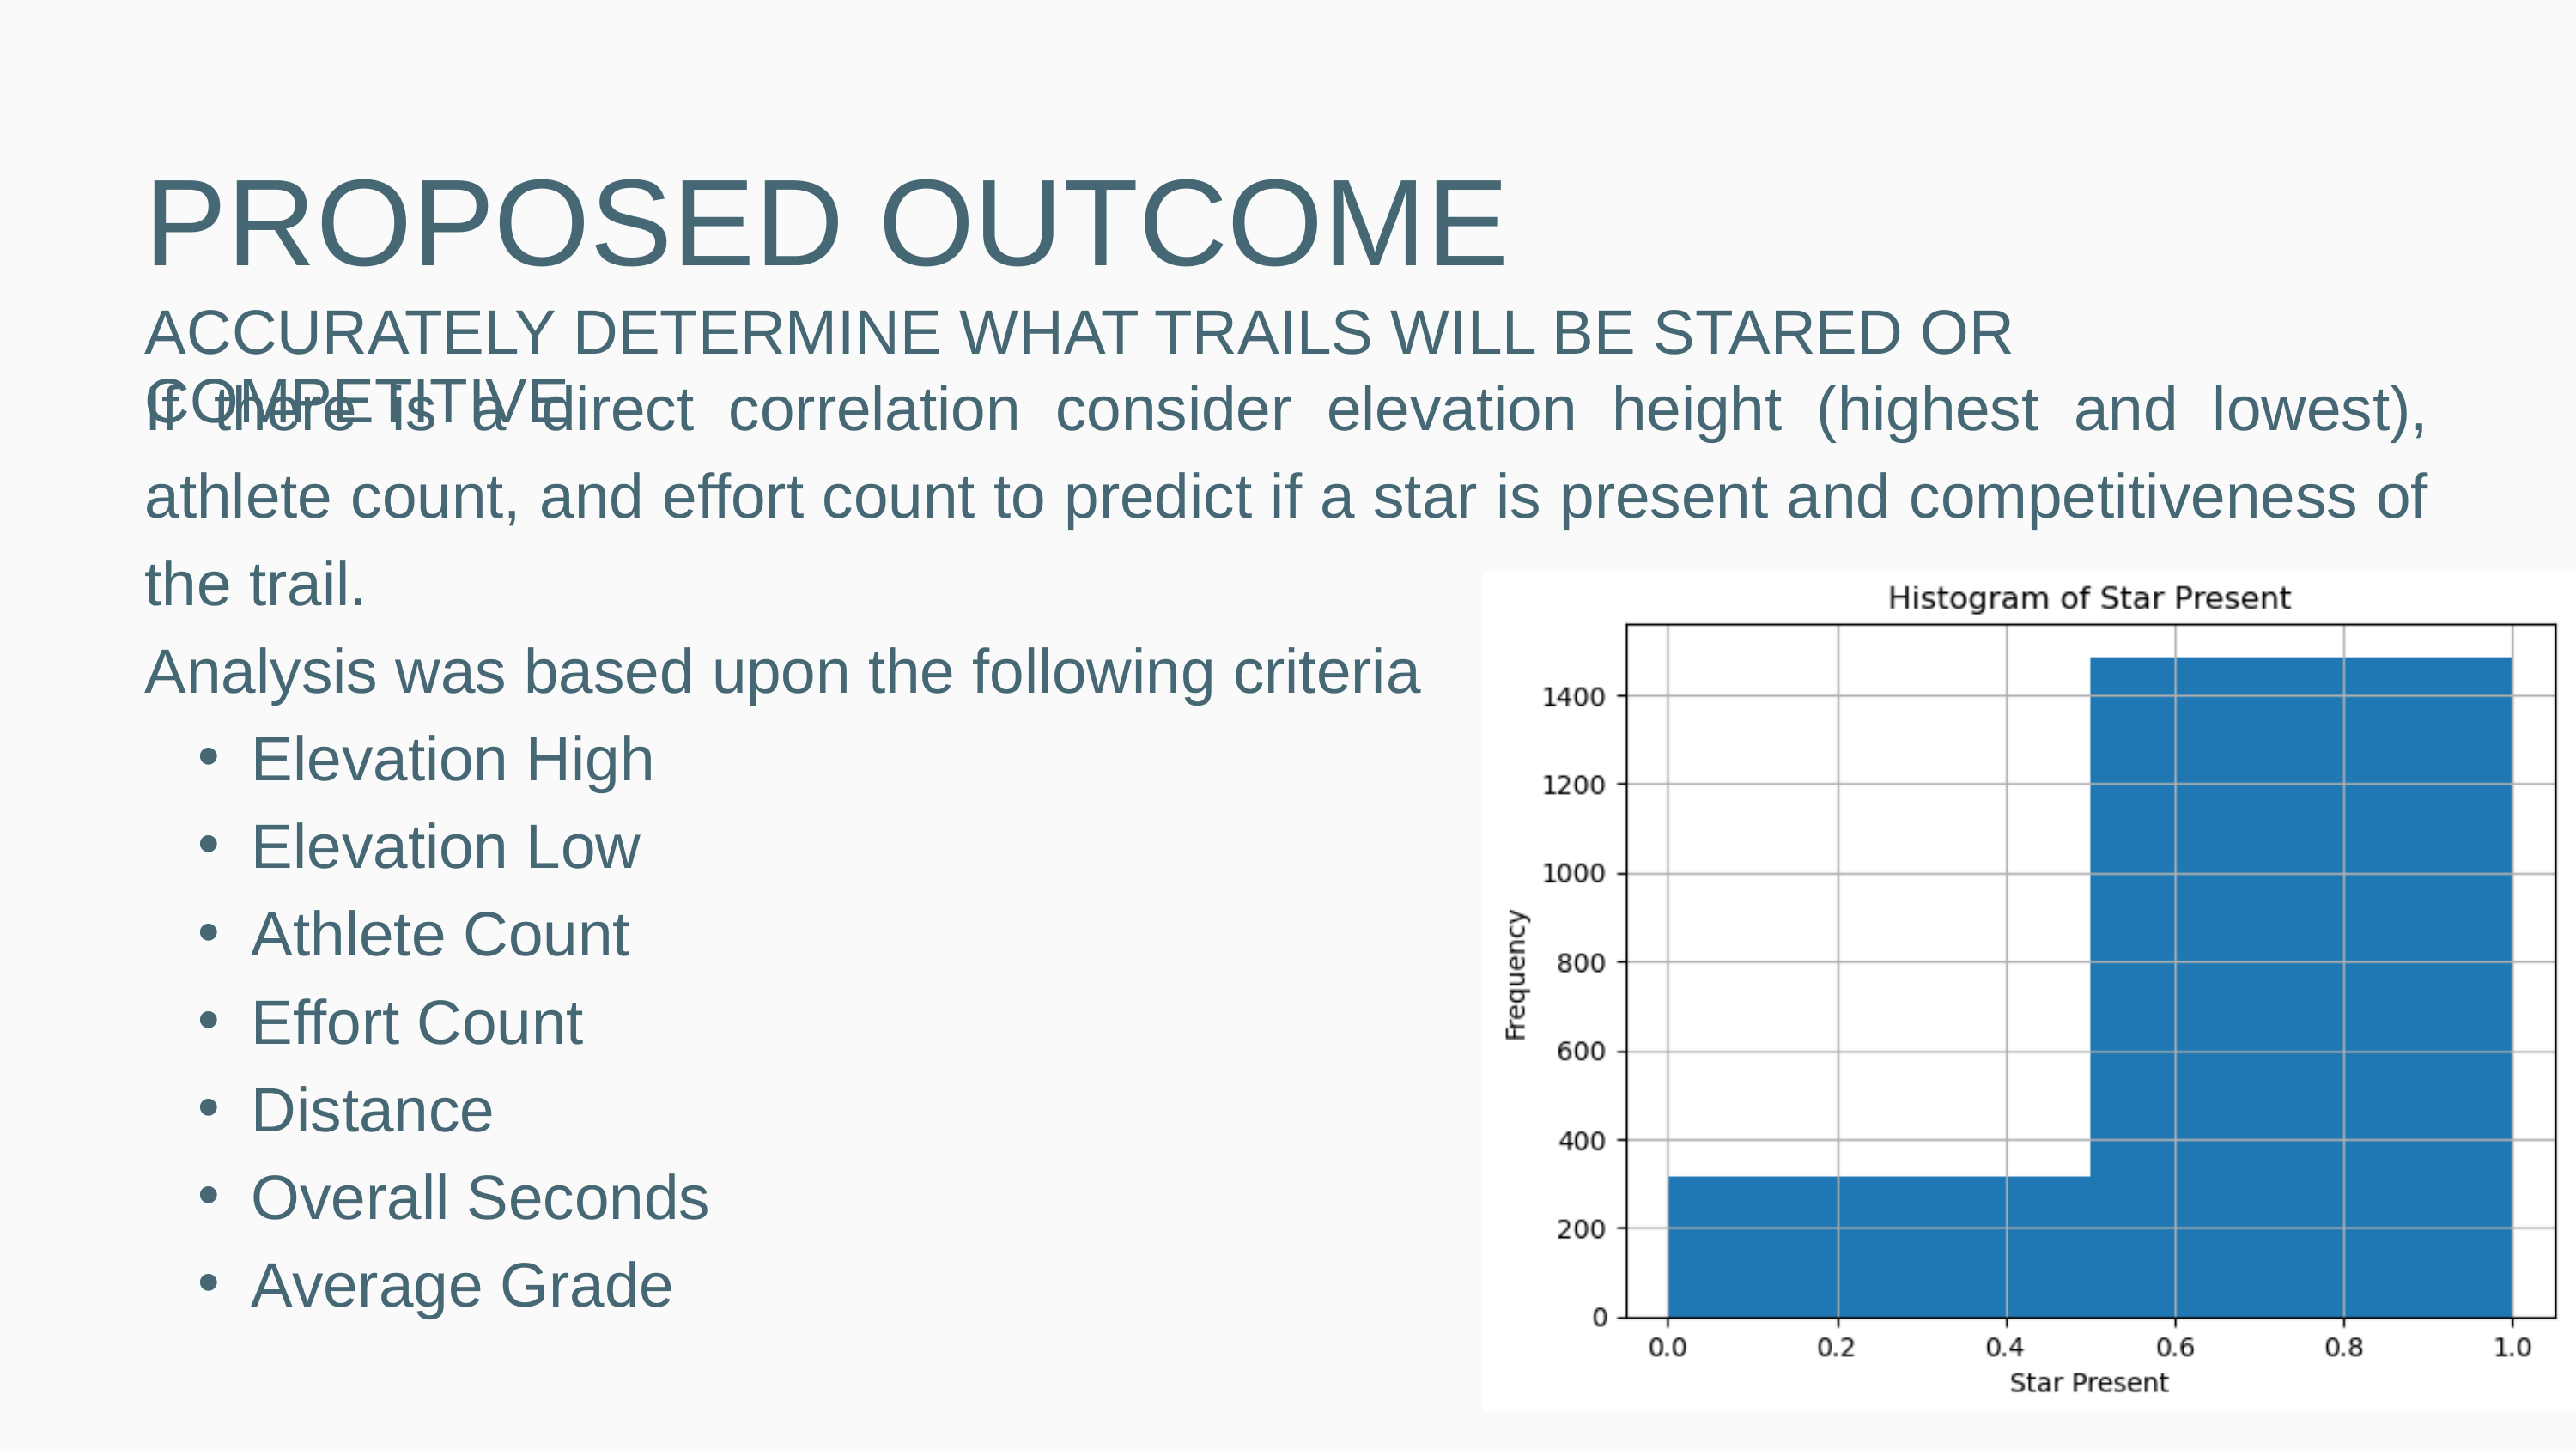

PROPOSED OUTCOME
ACCURATELY DETERMINE WHAT TRAILS WILL BE STARED OR COMPETITIVE
If there is a direct correlation consider elevation height (highest and lowest), athlete count, and effort count to predict if a star is present and competitiveness of the trail.
Analysis was based upon the following criteria
Elevation High
Elevation Low
Athlete Count
Effort Count
Distance
Overall Seconds
Average Grade